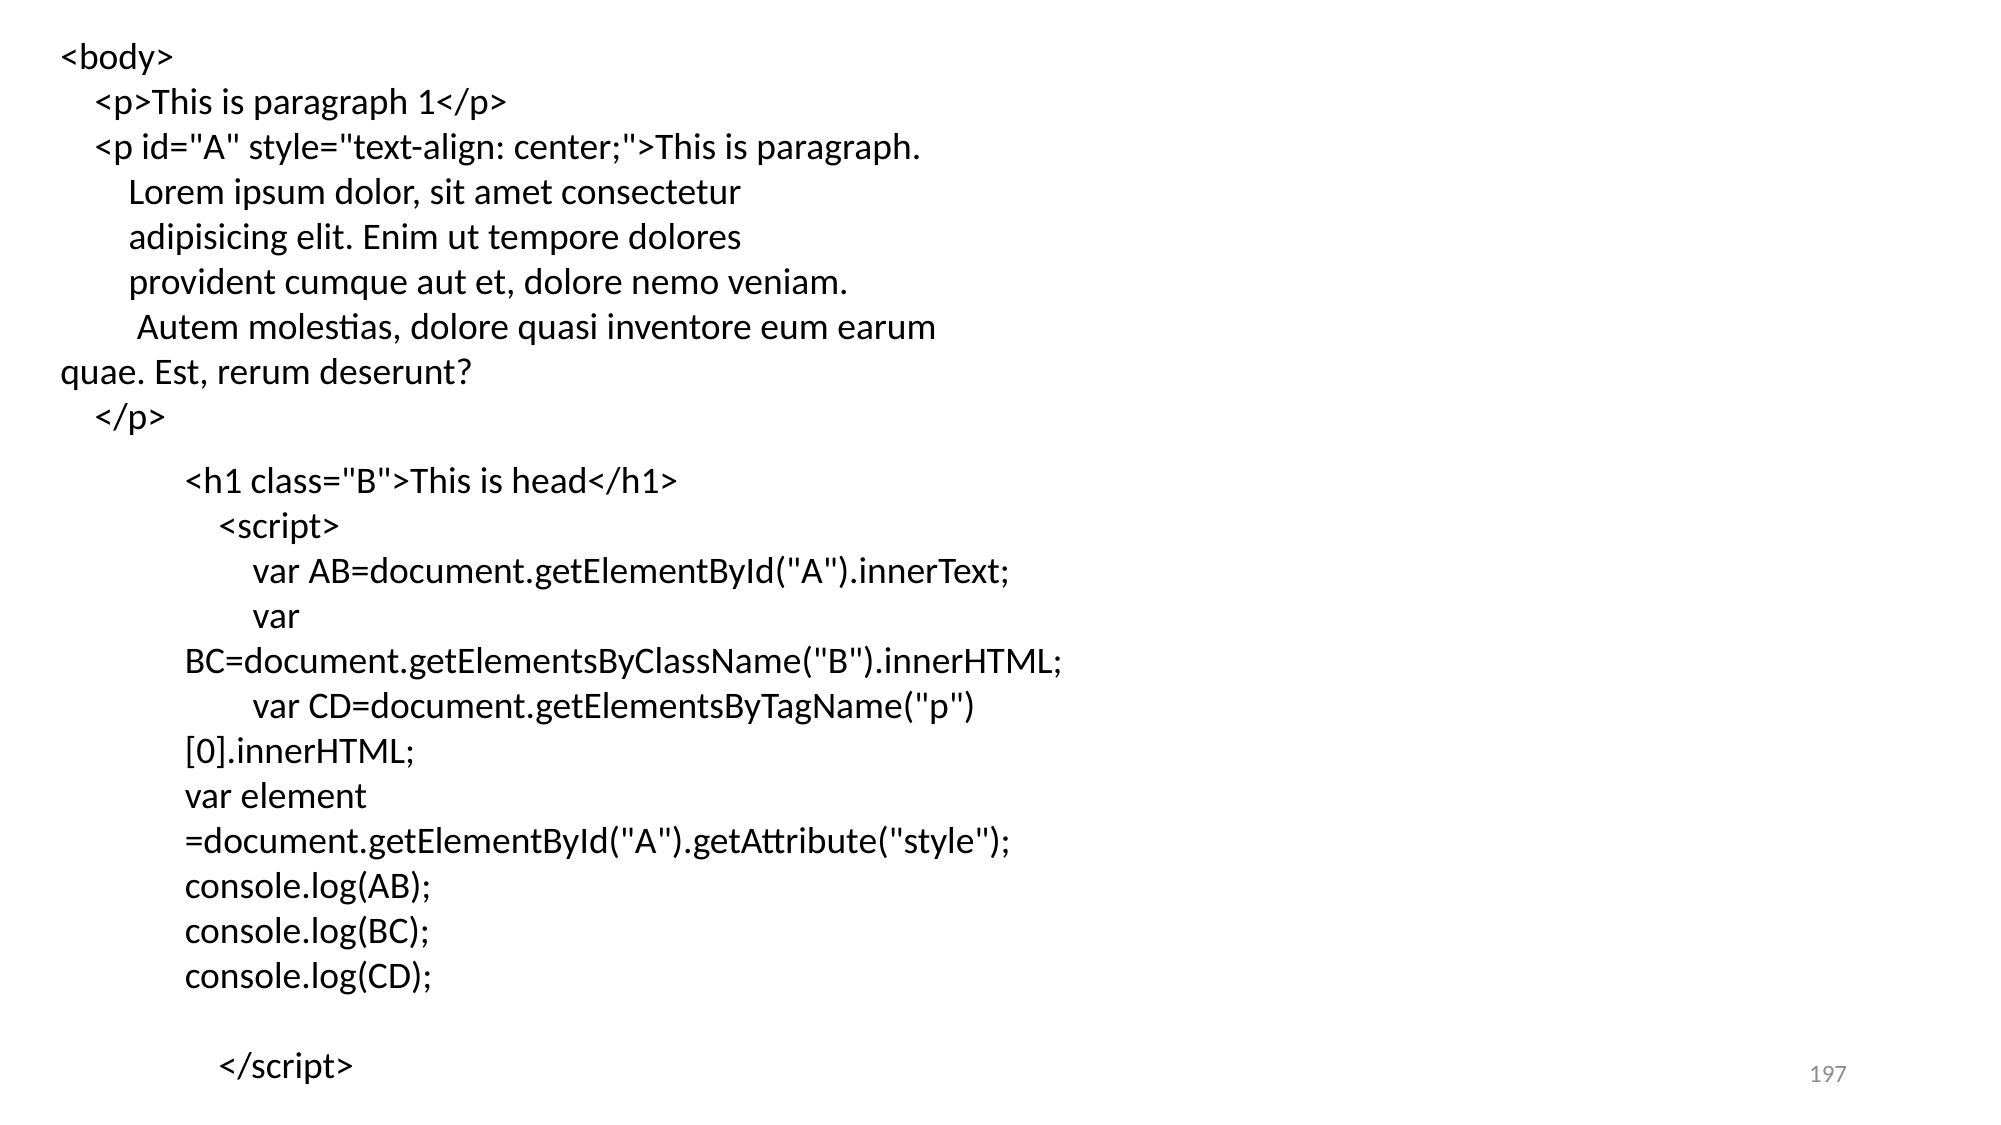

<body>
    <p>This is paragraph 1</p>
    <p id="A" style="text-align: center;">This is paragraph.
        Lorem ipsum dolor, sit amet consectetur
        adipisicing elit. Enim ut tempore dolores
        provident cumque aut et, dolore nemo veniam.
         Autem molestias, dolore quasi inventore eum earum quae. Est, rerum deserunt?
    </p>
<h1 class="B">This is head</h1>
    <script>
        var AB=document.getElementById("A").innerText;
        var BC=document.getElementsByClassName("B").innerHTML;
        var CD=document.getElementsByTagName("p")[0].innerHTML;
var element =document.getElementById("A").getAttribute("style");
console.log(AB);
console.log(BC);
console.log(CD);

    </script>
197